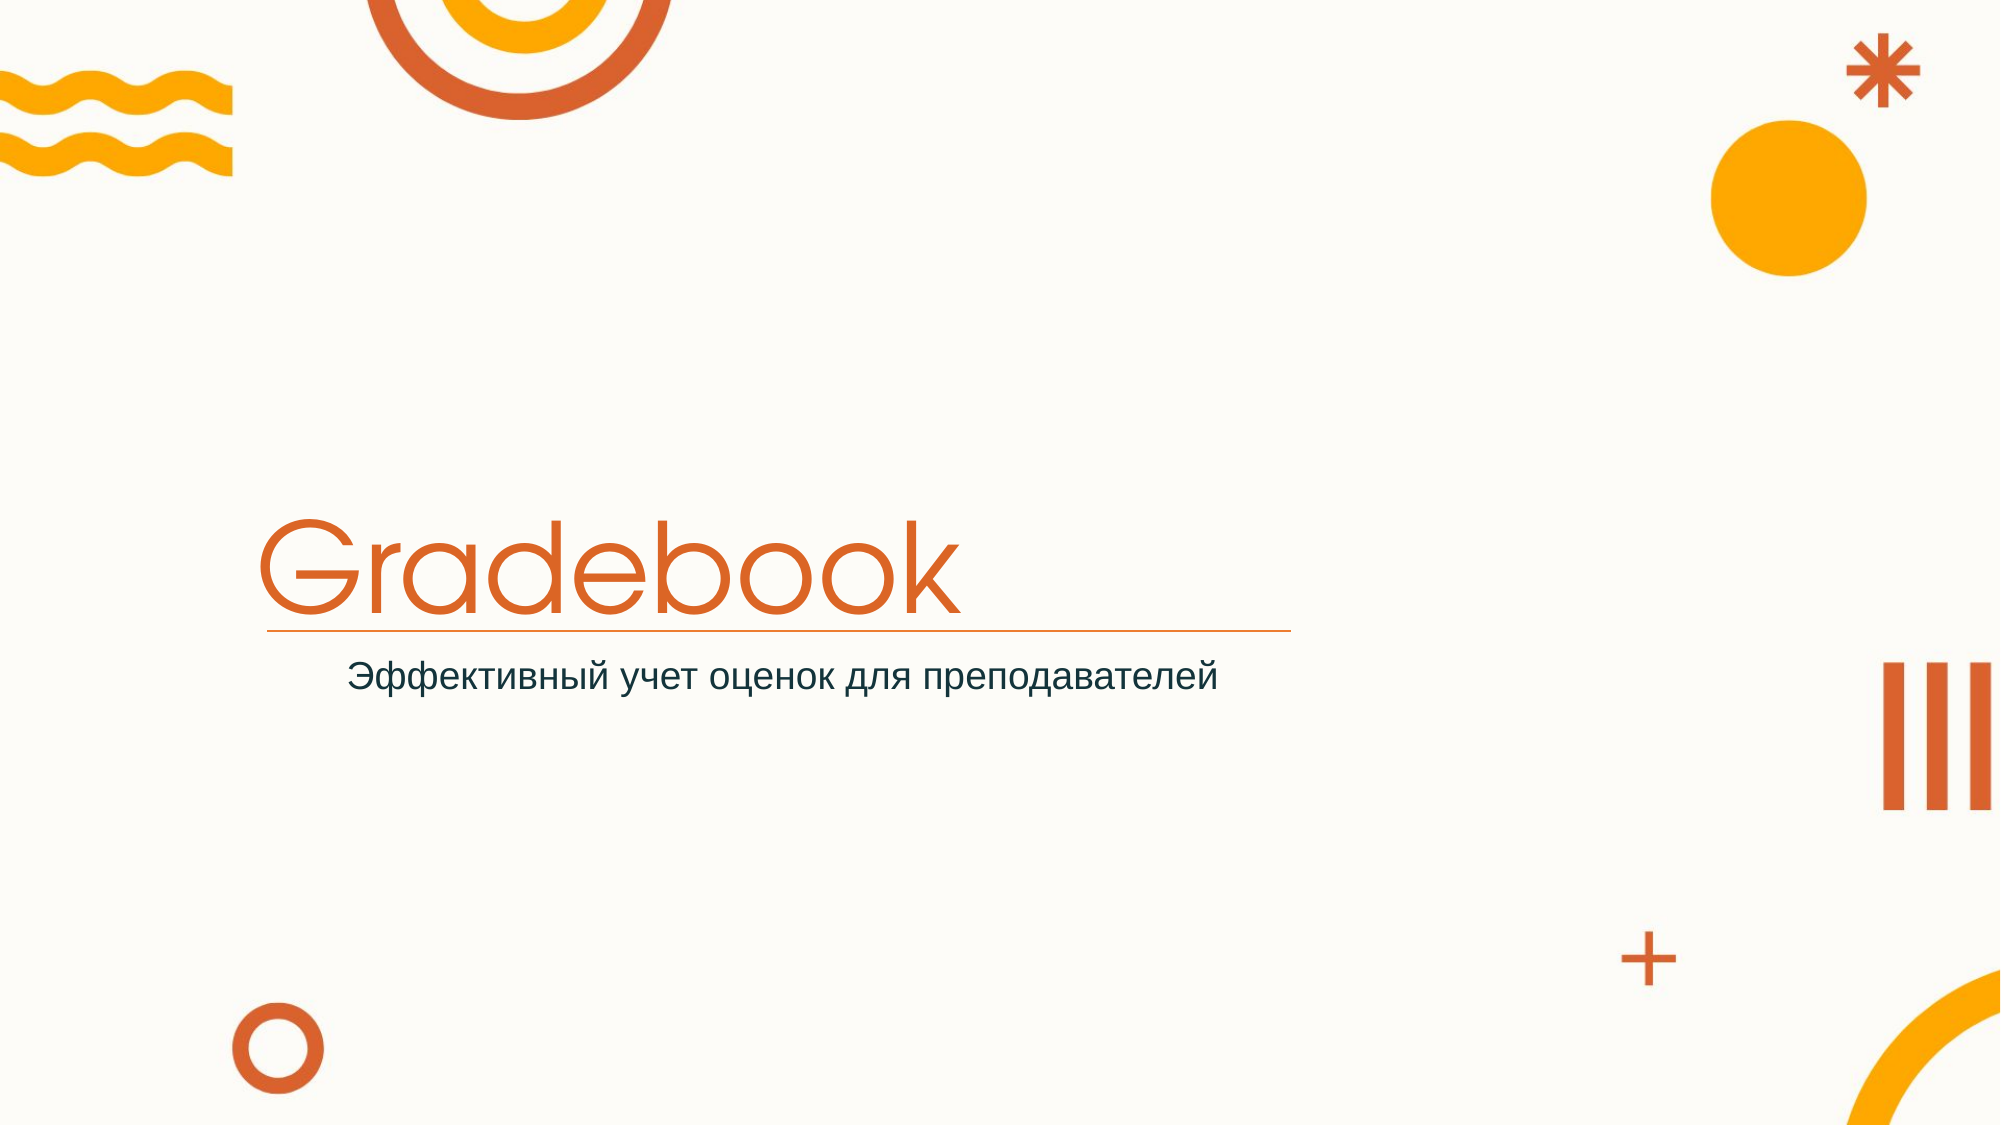

# Gradebook
Эффективный учет оценок для преподавателей